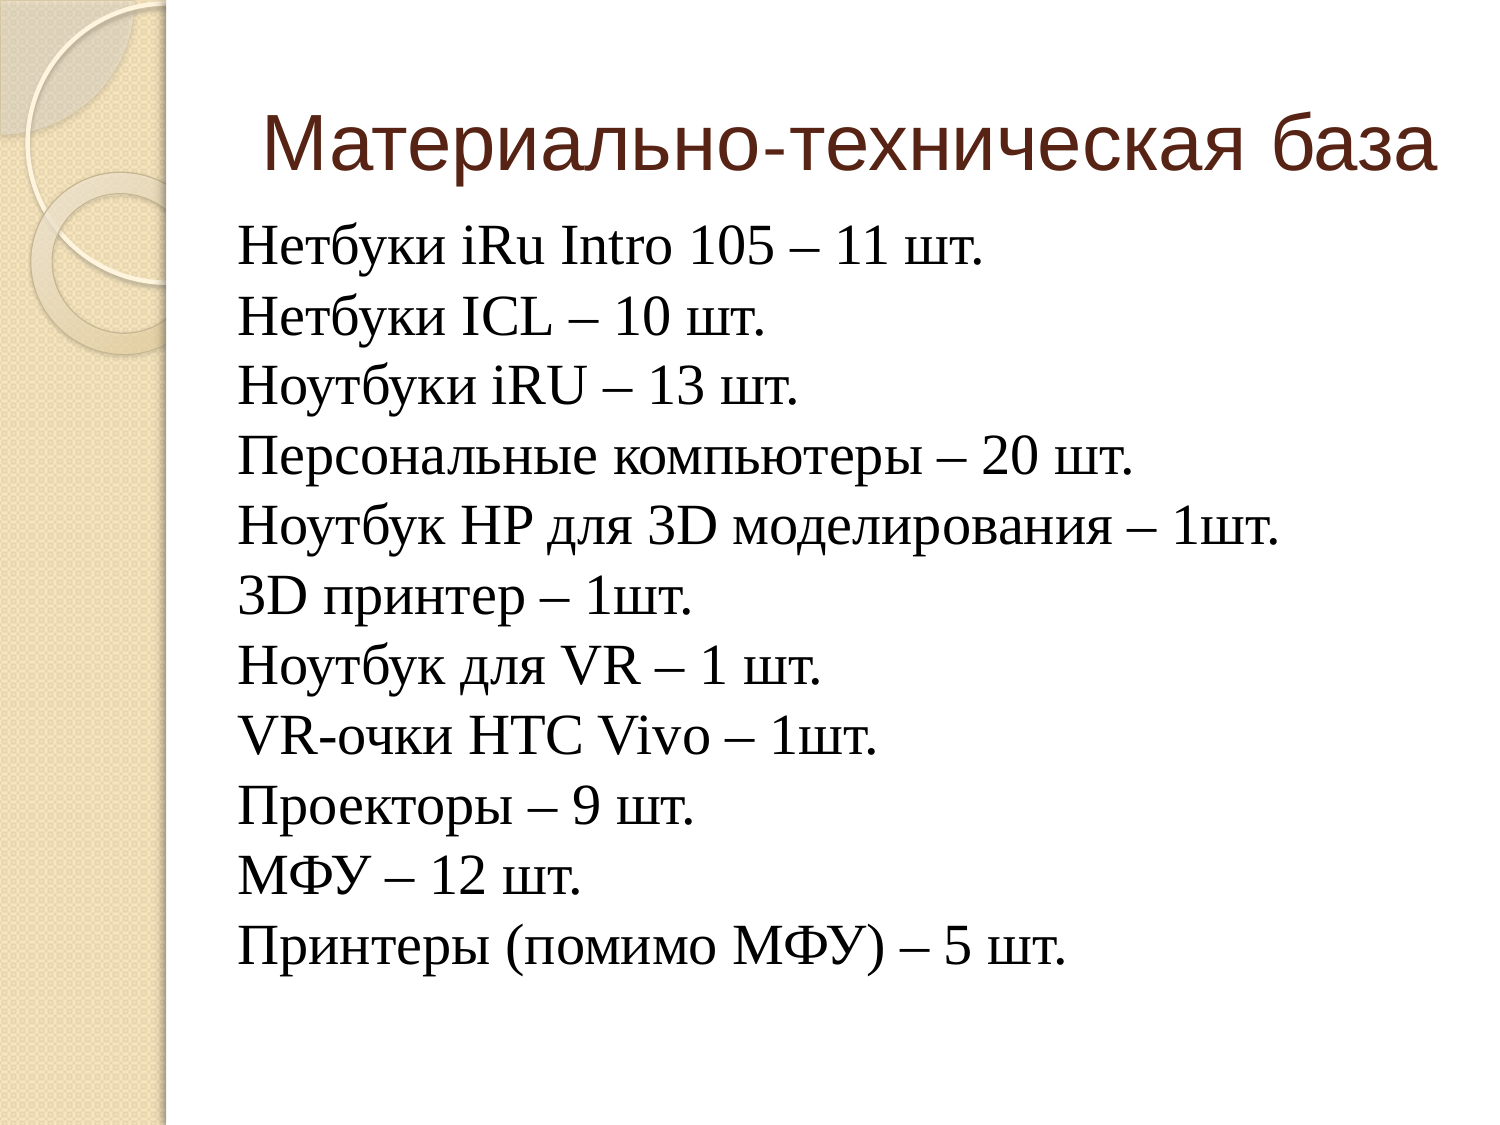

# Материально-техническая база
Нетбуки iRu Intro 105 – 11 шт.
Нетбуки ICL – 10 шт.
Ноутбуки iRU – 13 шт.
Персональные компьютеры – 20 шт.
Ноутбук HP для 3D моделирования – 1шт.
3D принтер – 1шт.
Ноутбук для VR – 1 шт.
VR-очки HTC Vivo – 1шт.
Проекторы – 9 шт.
МФУ – 12 шт.
Принтеры (помимо МФУ) – 5 шт.